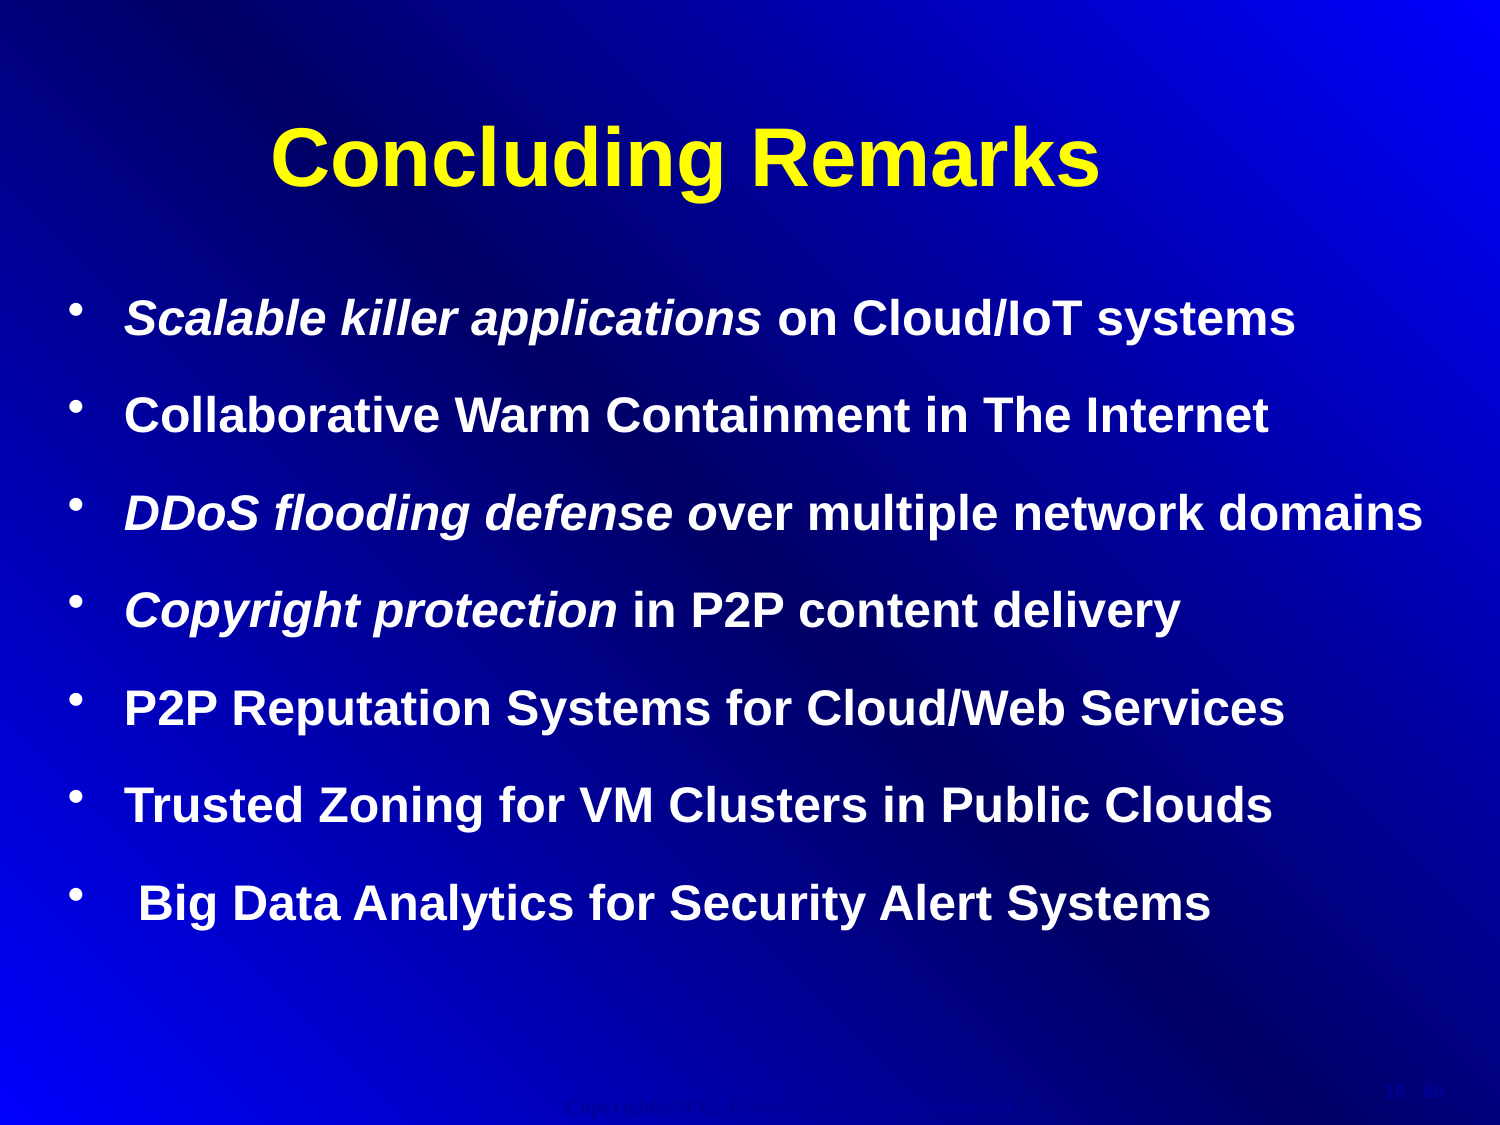

# Concluding Remarks

Scalable killer applications on Cloud/IoT systems
Collaborative Warm Containment in The Internet
DDoS flooding defense over multiple network domains
Copyright protection in P2P content delivery
P2P Reputation Systems for Cloud/Web Services
Trusted Zoning for VM Clusters in Public Clouds
 Big Data Analytics for Security Alert Systems